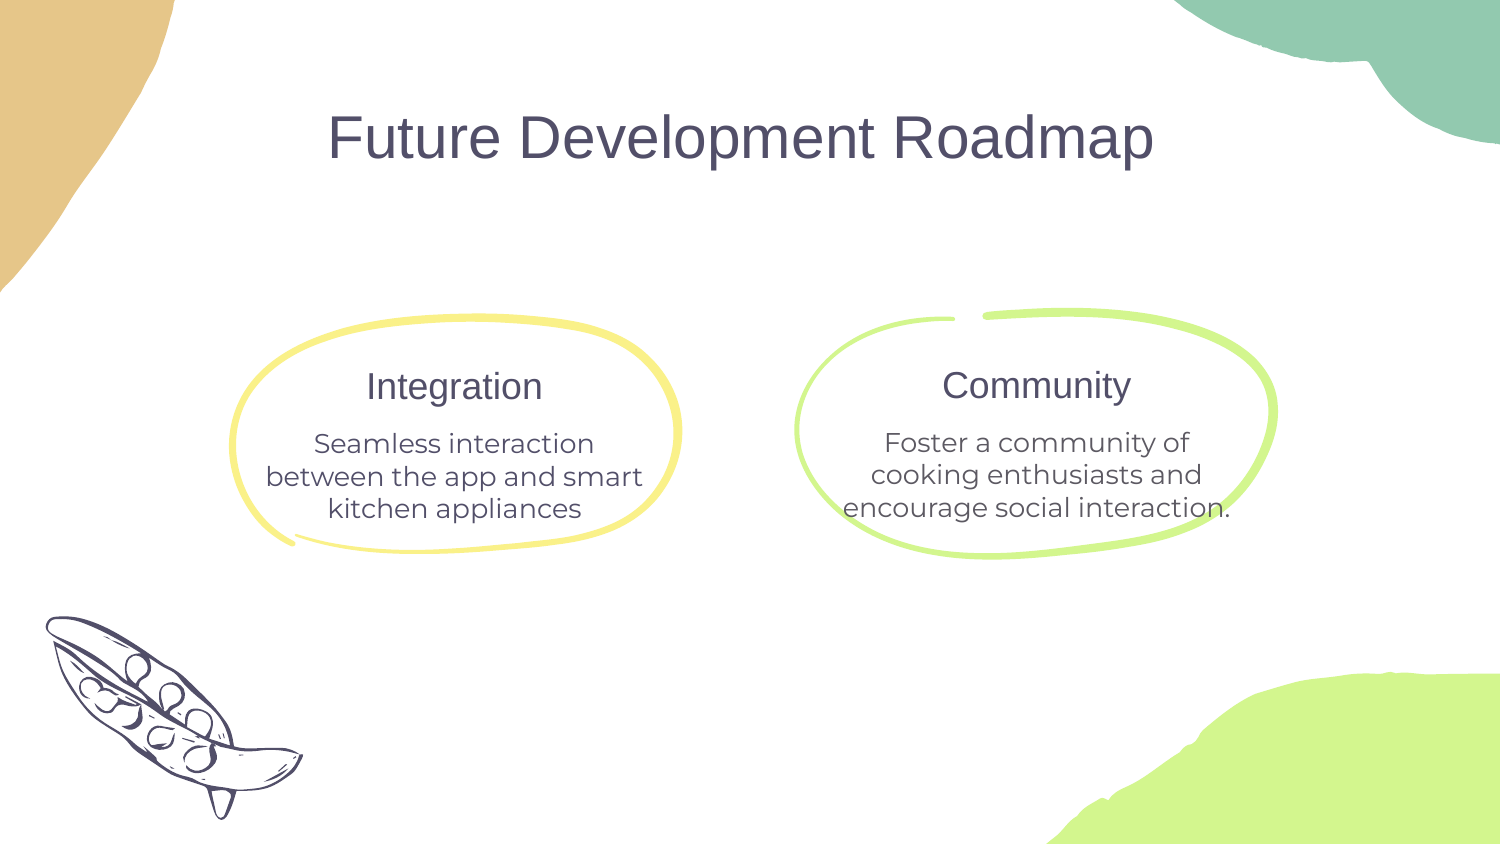

# Future Development Roadmap

Community
Integration
Foster a community of cooking enthusiasts and encourage social interaction.
Seamless interaction between the app and smart kitchen appliances